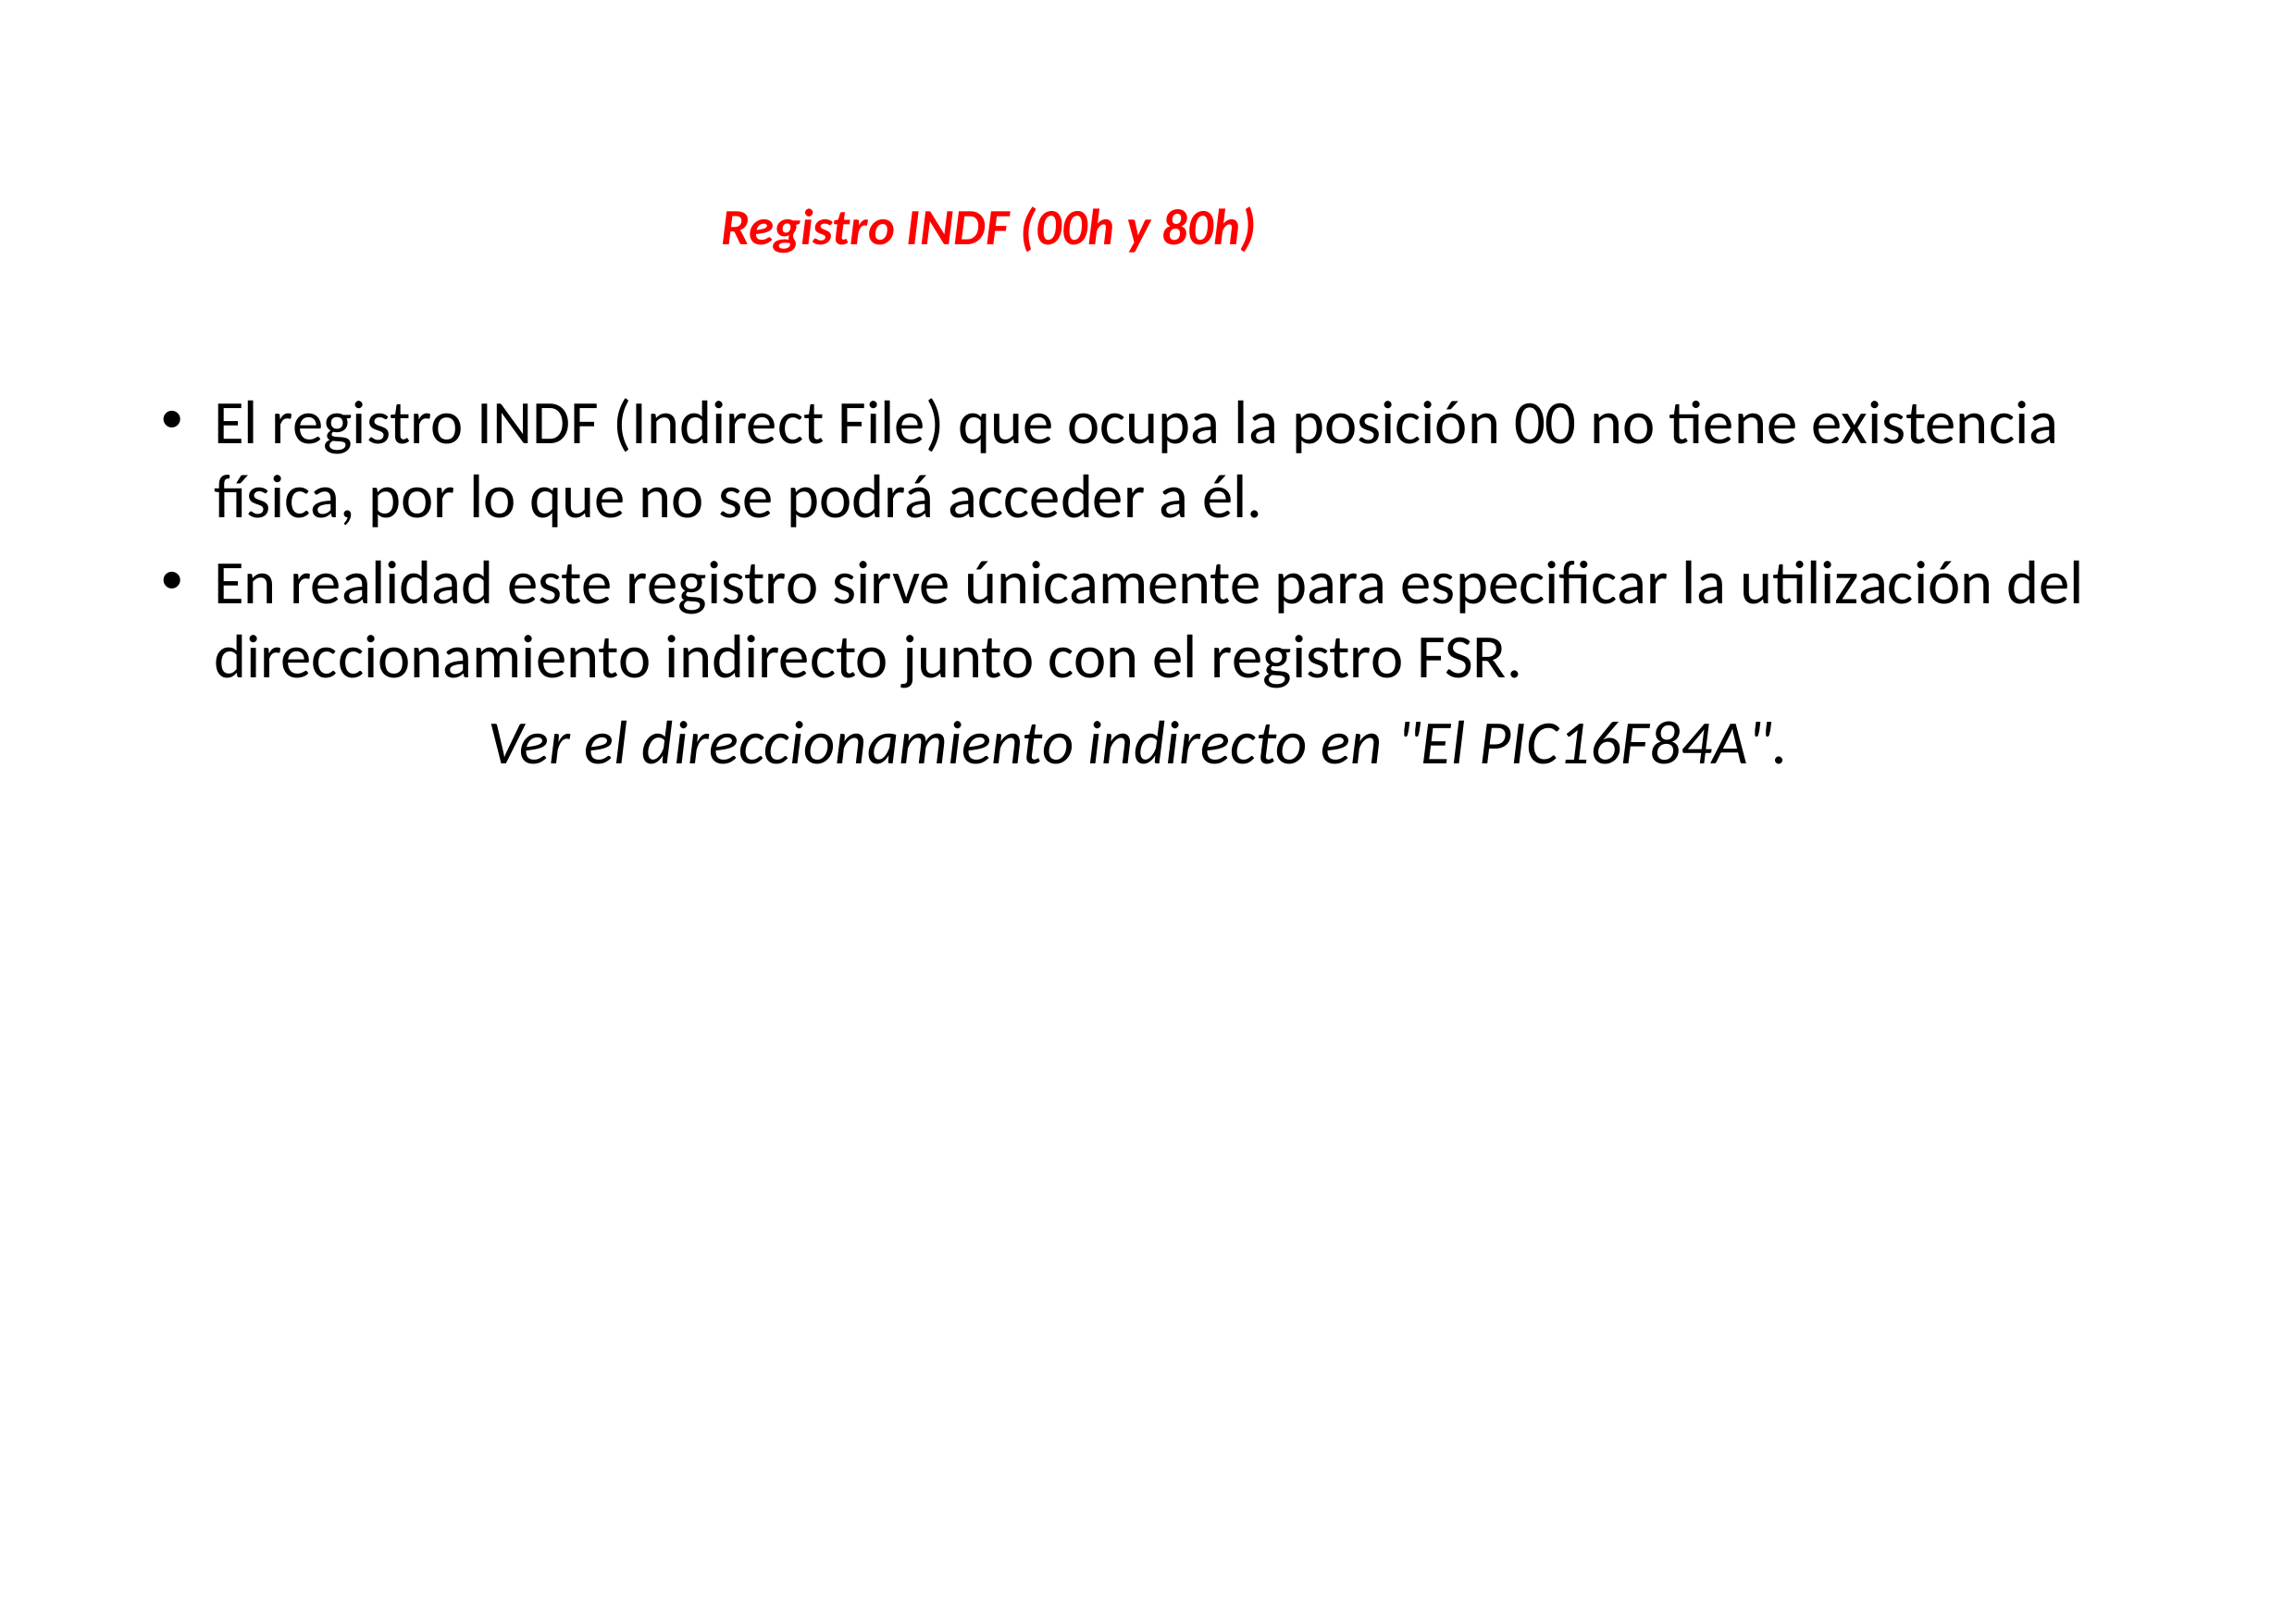

# Registro INDF (00h y 80h)
El registro INDF (Indirect File) que ocupa la posición 00 no tiene existencia física, por lo que no se podrá acceder a él.
En realidad este registro sirve únicamente para especificar la utilización del direccionamiento indirecto junto con el registro FSR.
Ver el direccionamiento indirecto en "El PIC16F84A".